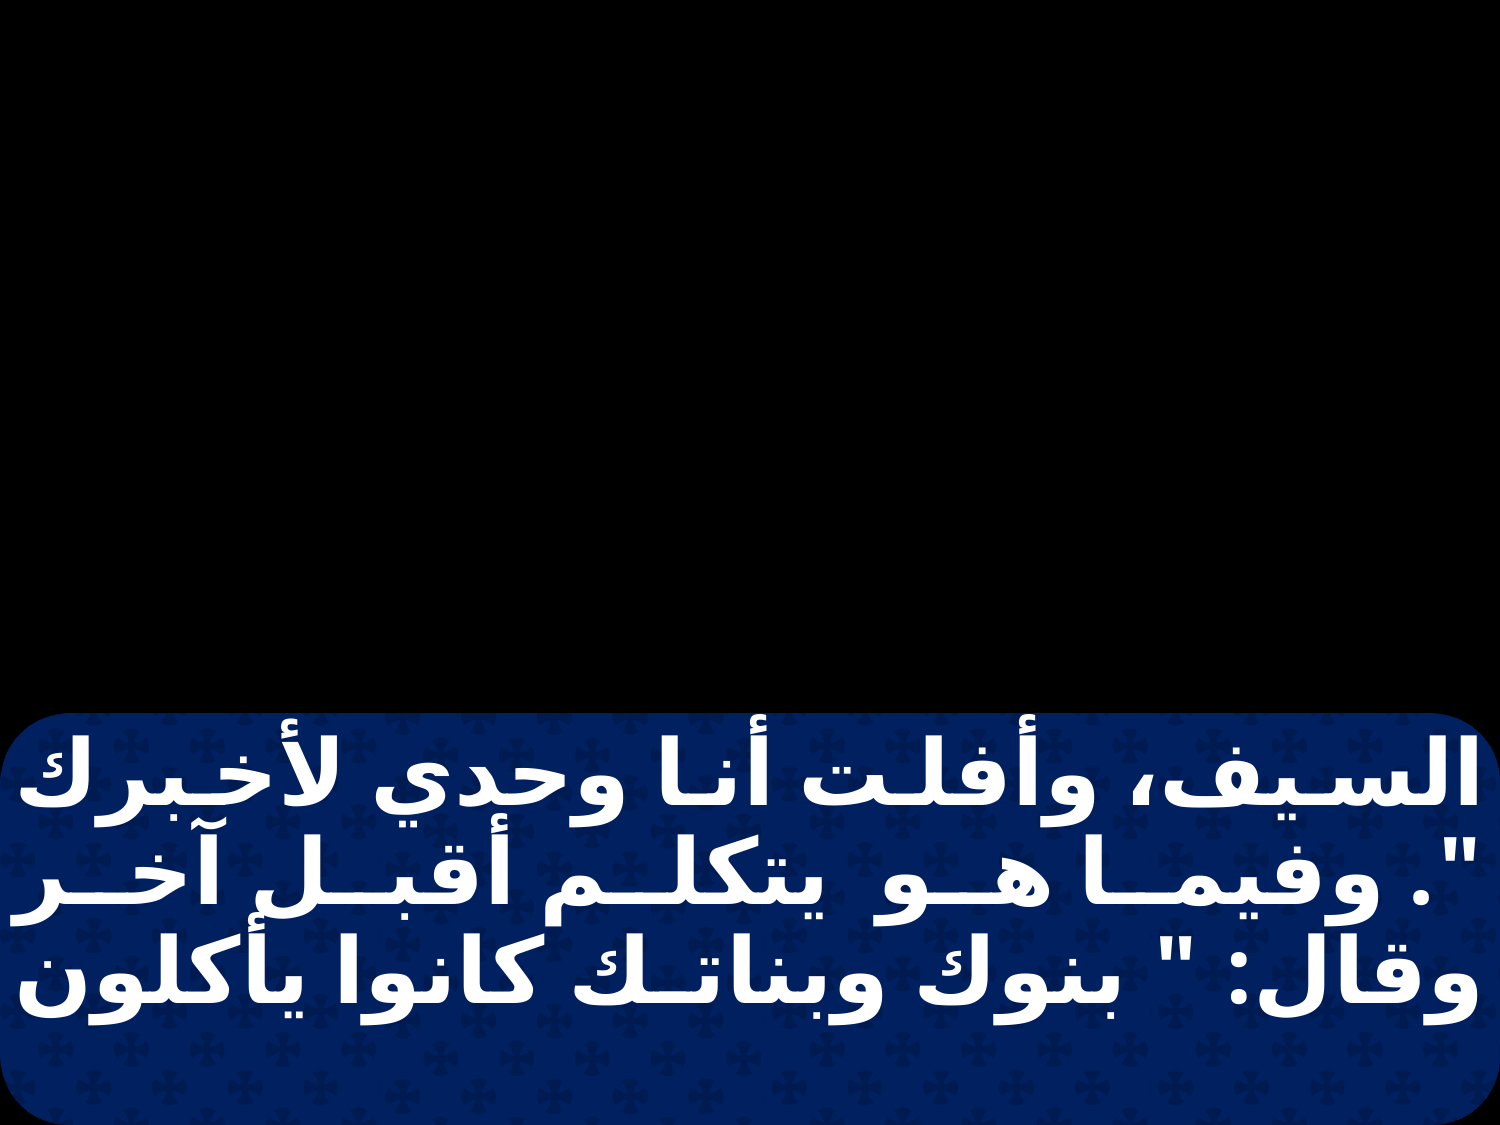

السيف، وأفلت أنا وحدي لأخبرك ". وفيما هو  يتكلم أقبل آخر وقال: " بنوك وبناتك كانوا يأكلون